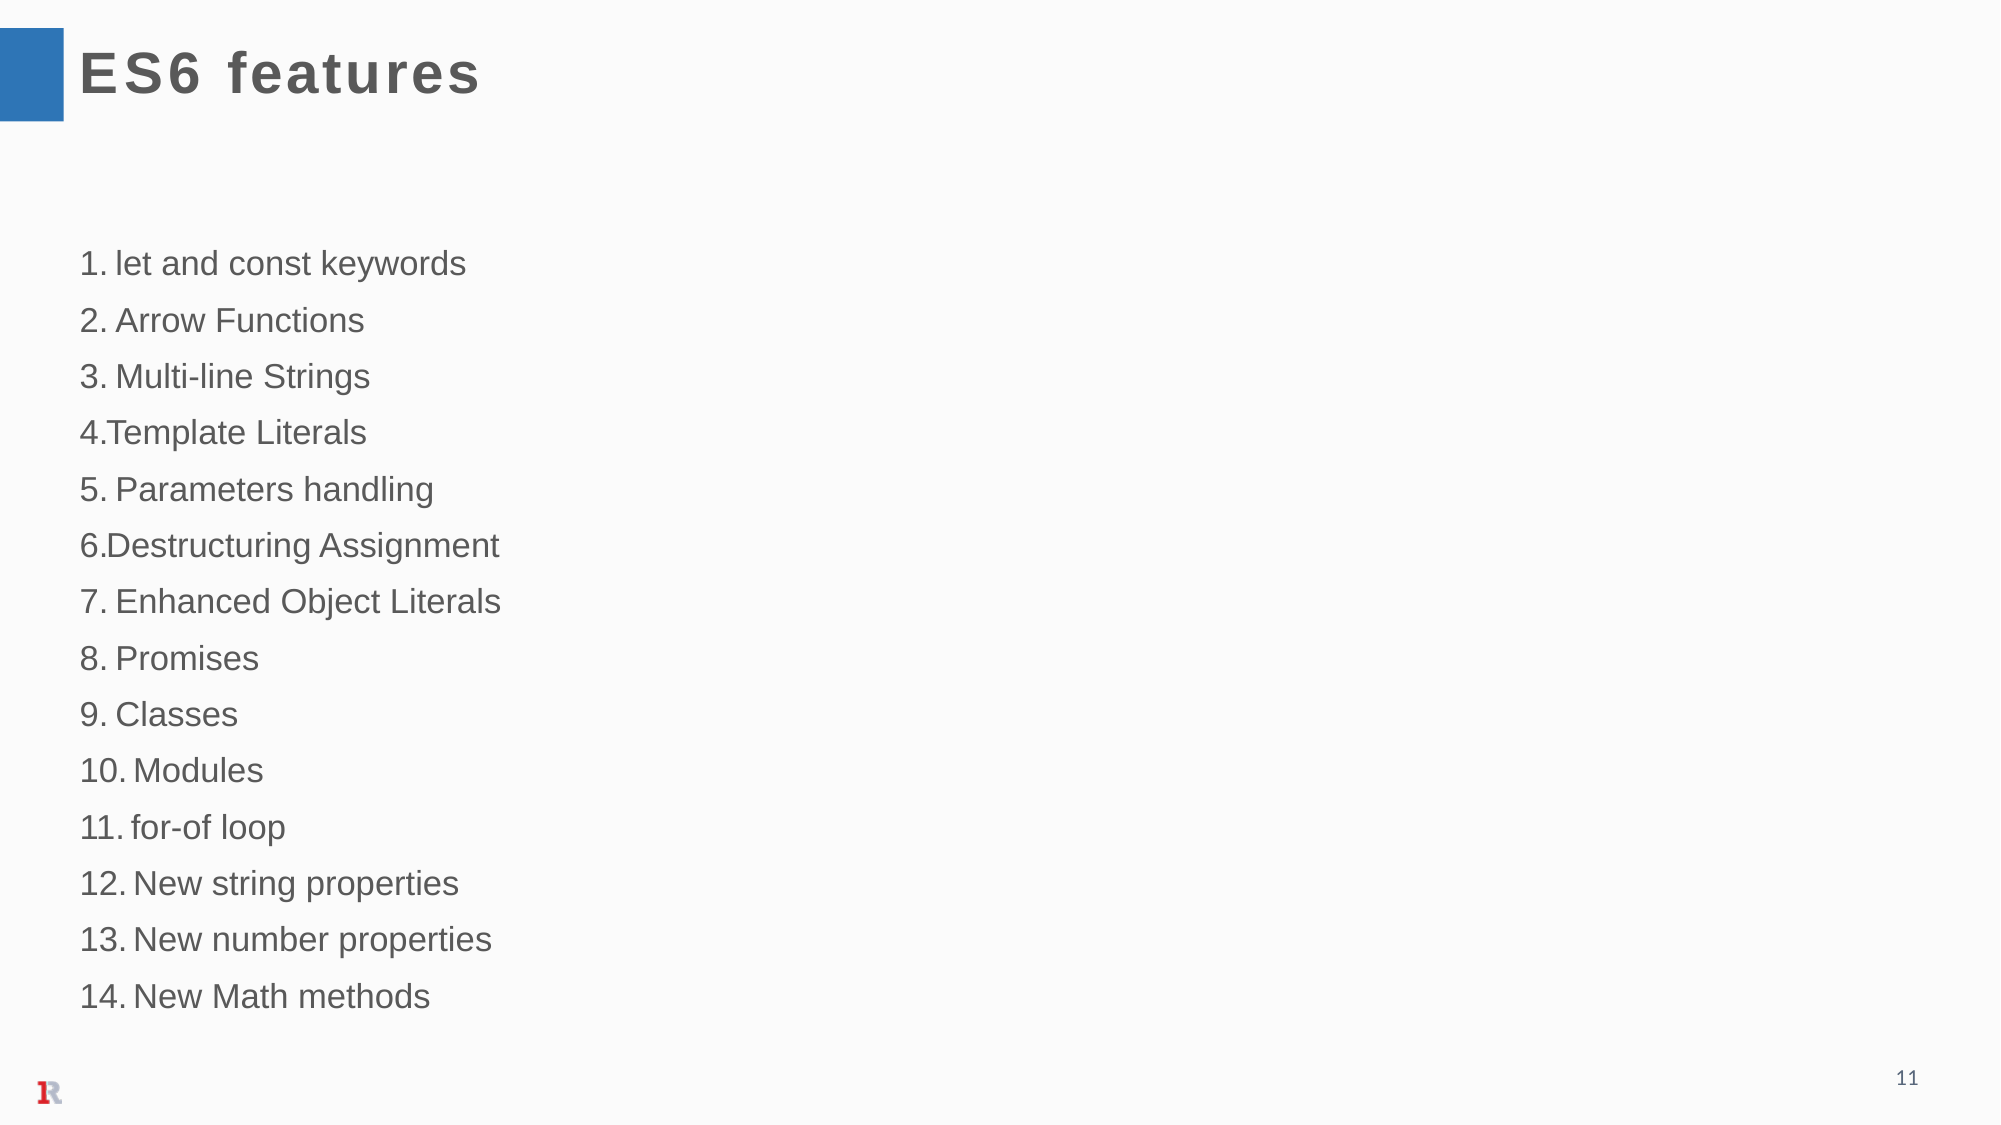

ES6 features

 let and const keywords
 Arrow Functions
 Multi-line Strings
Template Literals
 Parameters handling
Destructuring Assignment
 Enhanced Object Literals
 Promises
 Classes
 Modules
 for-of loop
 New string properties
 New number properties
 New Math methods